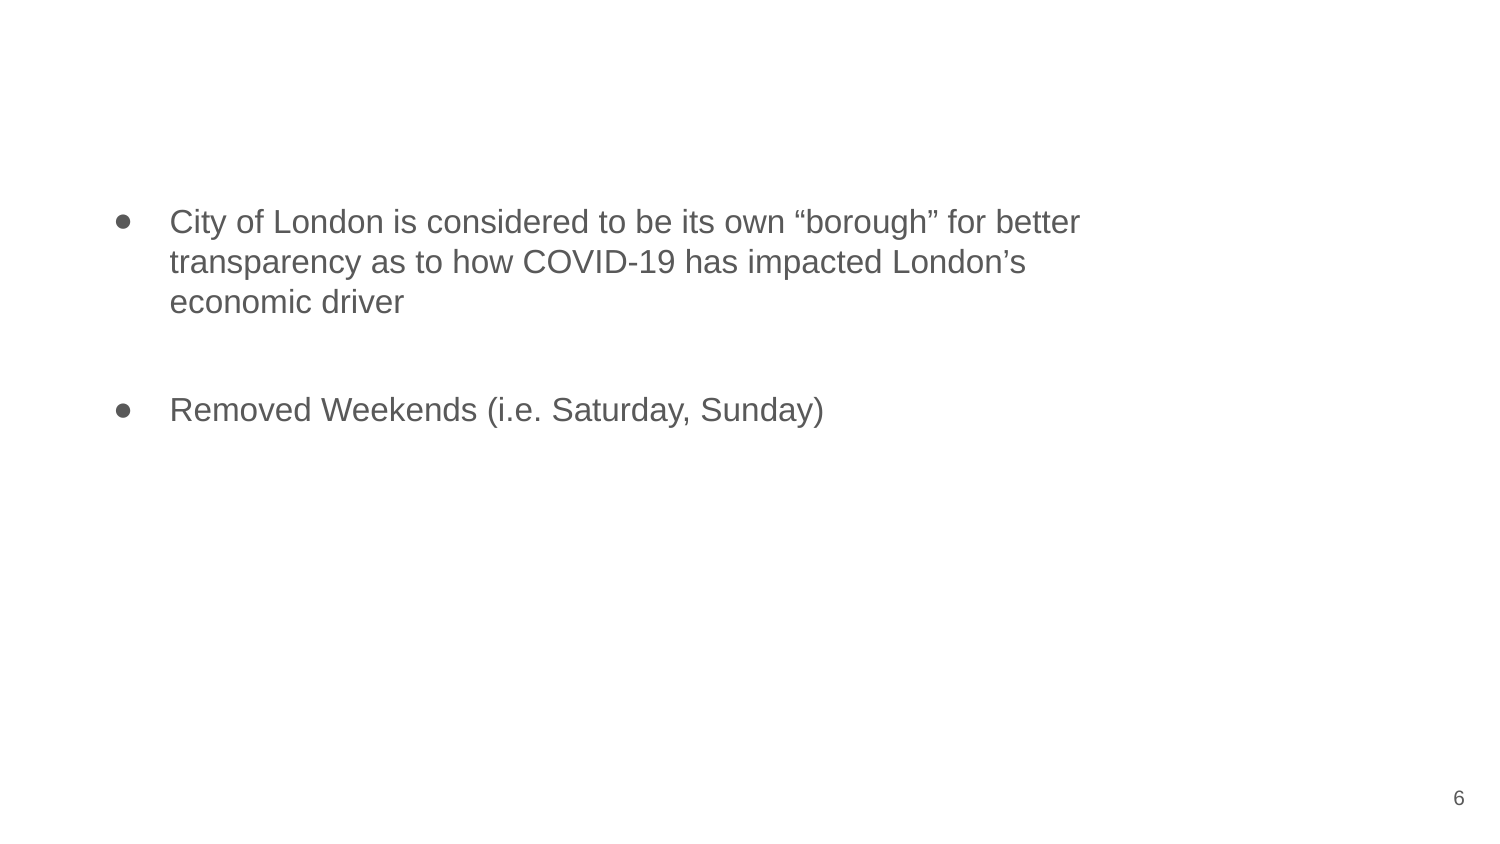

City of London is considered to be its own “borough” for better transparency as to how COVID-19 has impacted London’s economic driver

Removed Weekends (i.e. Saturday, Sunday)

6